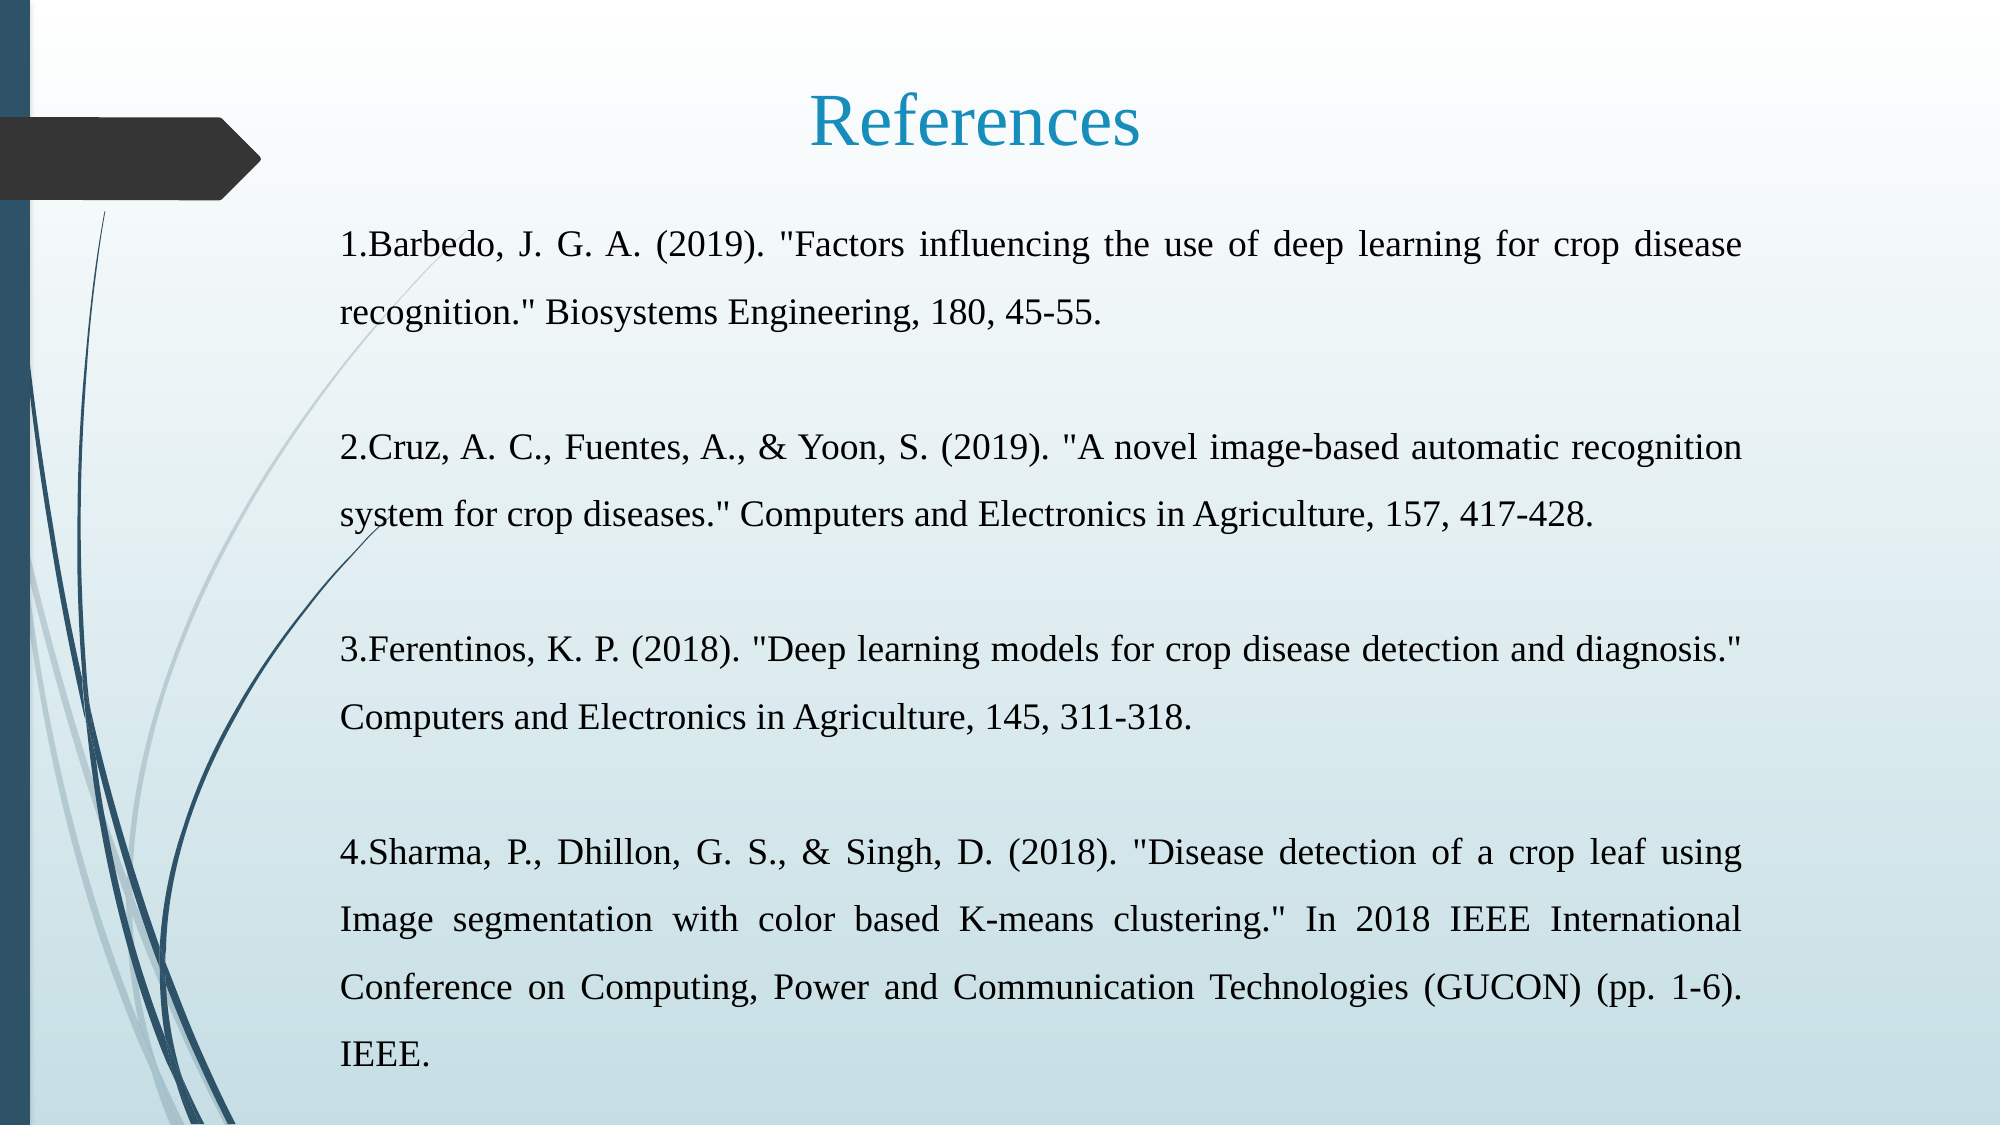

References
Barbedo, J. G. A. (2019). "Factors influencing the use of deep learning for crop disease recognition." Biosystems Engineering, 180, 45-55.

Cruz, A. C., Fuentes, A., & Yoon, S. (2019). "A novel image-based automatic recognition system for crop diseases." Computers and Electronics in Agriculture, 157, 417-428.

Ferentinos, K. P. (2018). "Deep learning models for crop disease detection and diagnosis." Computers and Electronics in Agriculture, 145, 311-318.

Sharma, P., Dhillon, G. S., & Singh, D. (2018). "Disease detection of a crop leaf using Image segmentation with color based K-means clustering." In 2018 IEEE International Conference on Computing, Power and Communication Technologies (GUCON) (pp. 1-6). IEEE.